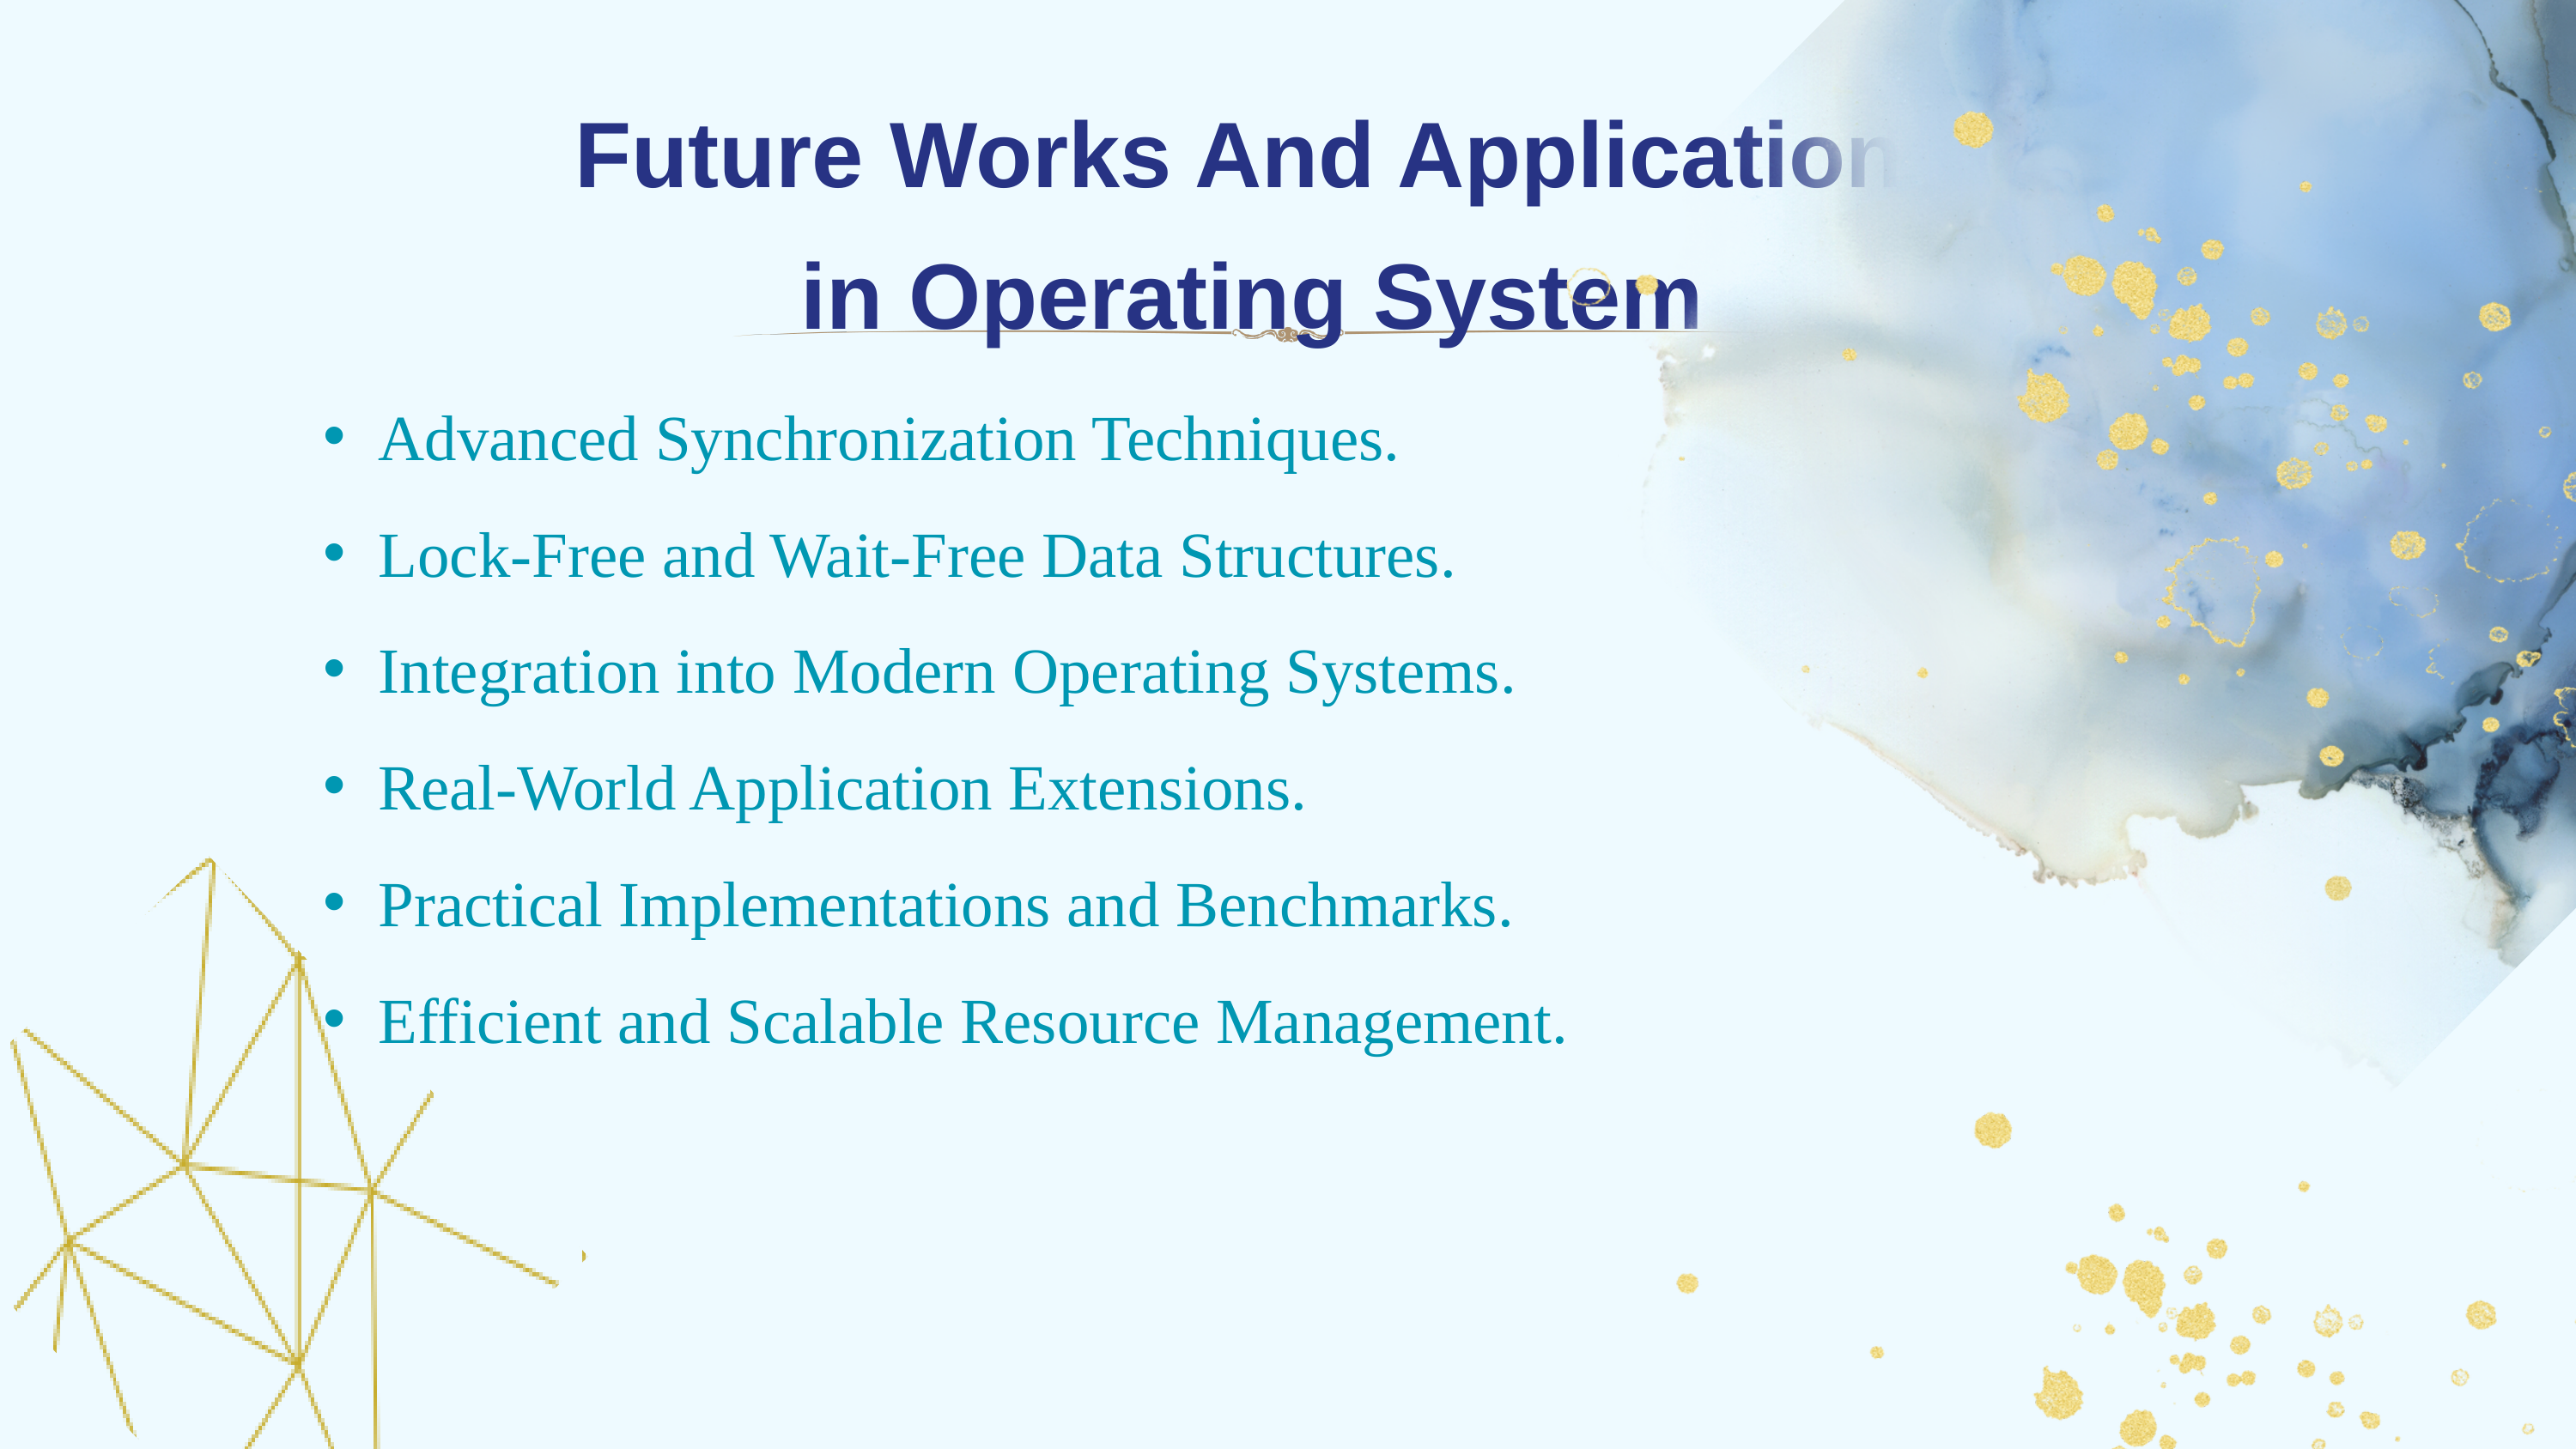

Future Works And Applications in Operating System

Advanced Synchronization Techniques.
Lock-Free and Wait-Free Data Structures.
Integration into Modern Operating Systems.
Real-World Application Extensions.
Practical Implementations and Benchmarks.
Efficient and Scalable Resource Management.